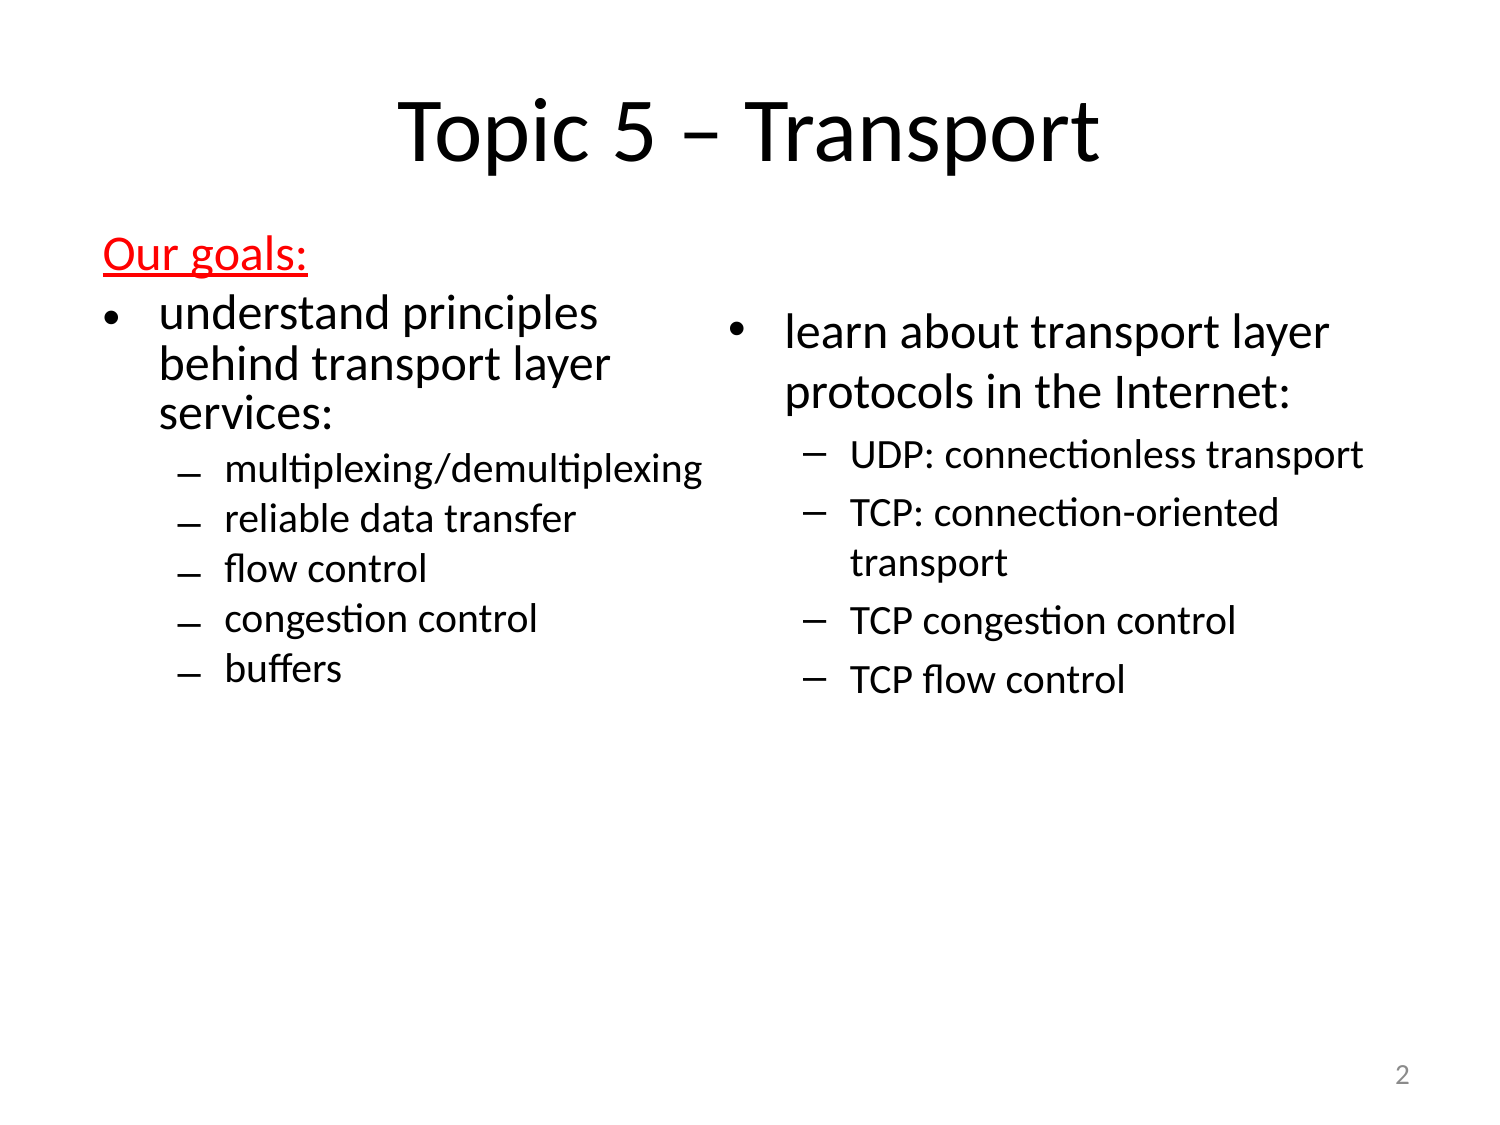

# Topic 5 – Transport

learn about transport layer protocols in the Internet:
UDP: connectionless transport
TCP: connection-oriented transport
TCP congestion control
TCP flow control

Our goals:
understand principles behind transport layer services:
multiplexing/demultiplexing
reliable data transfer
flow control
congestion control
buffers
2